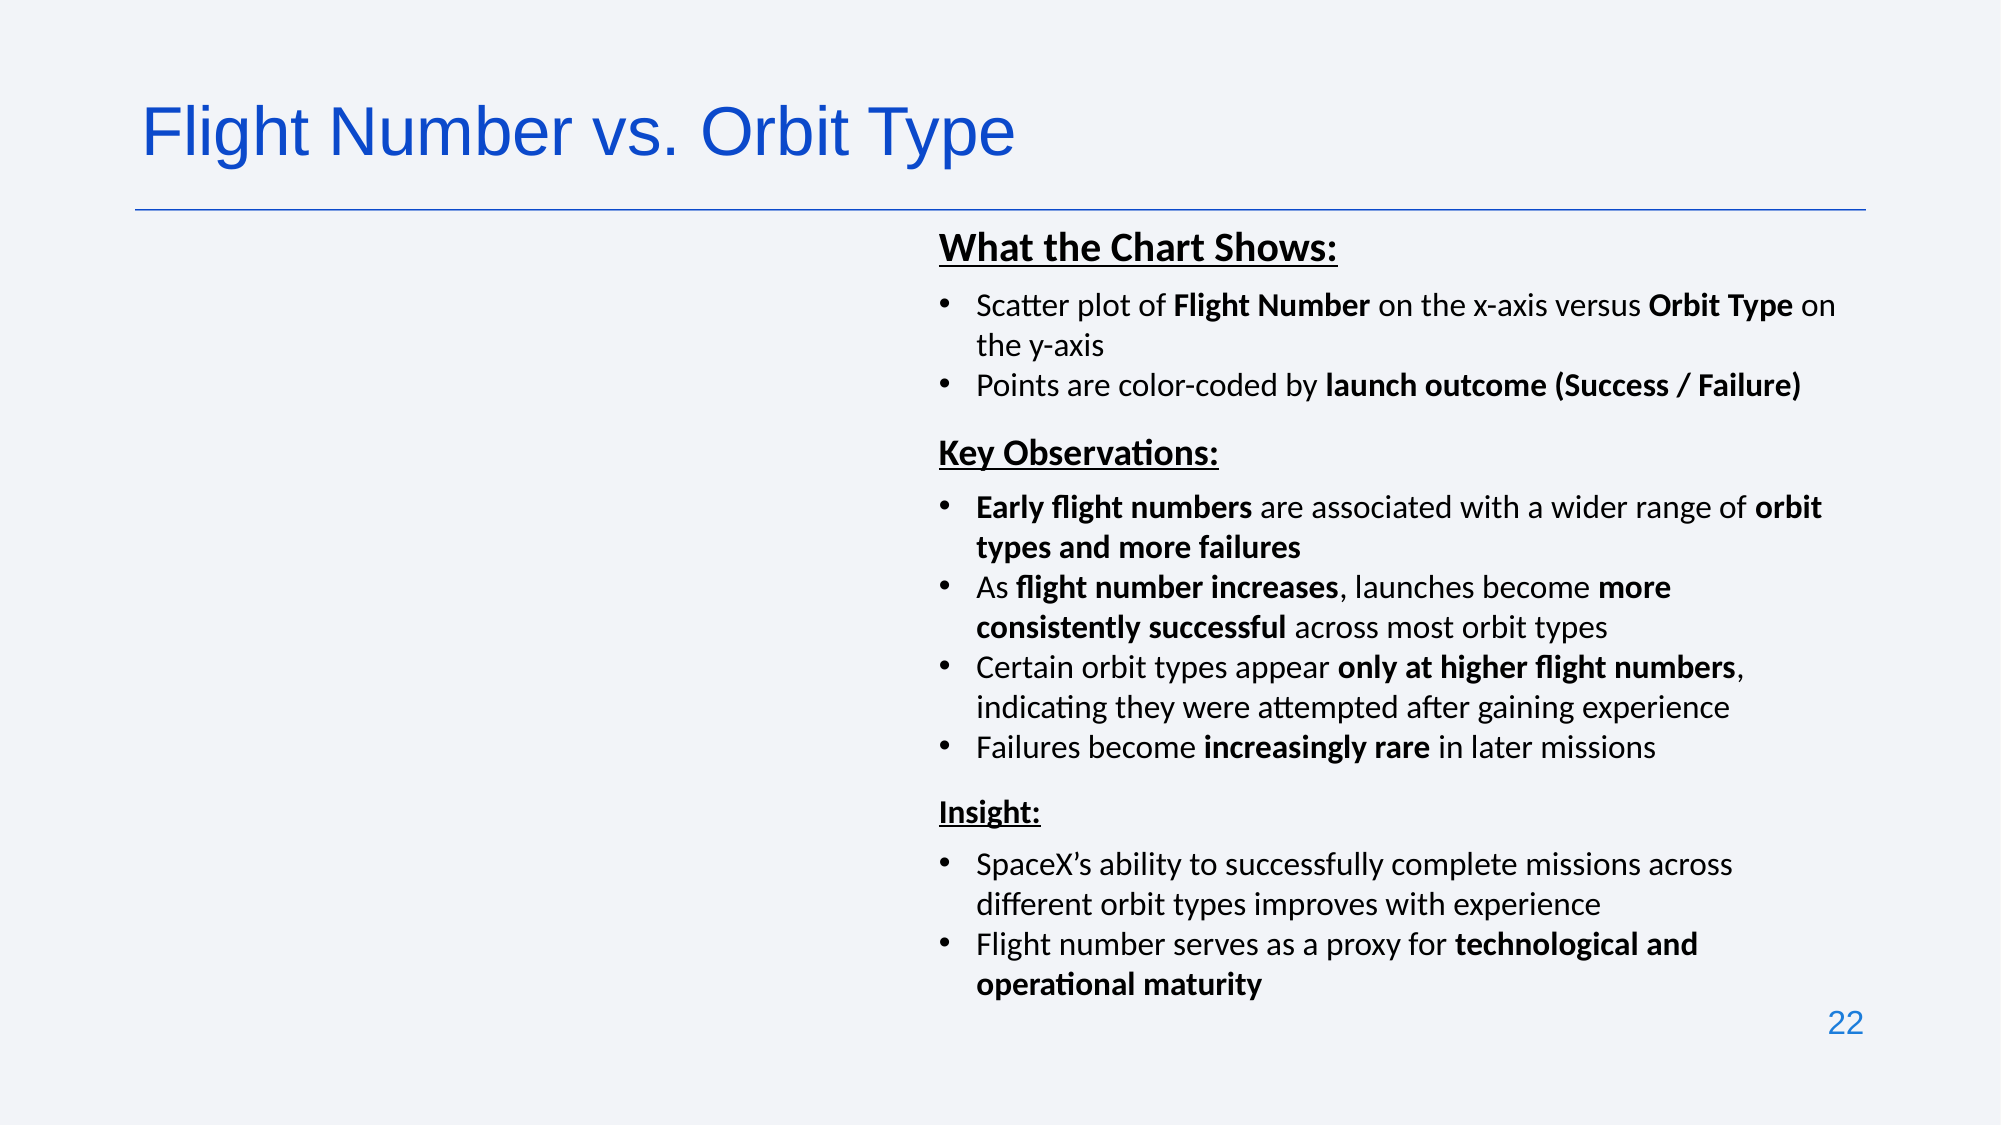

Flight Number vs. Orbit Type
What the Chart Shows:
Scatter plot of Flight Number on the x-axis versus Orbit Type on the y-axis
Points are color-coded by launch outcome (Success / Failure)
Key Observations:
Early flight numbers are associated with a wider range of orbit types and more failures
As flight number increases, launches become more consistently successful across most orbit types
Certain orbit types appear only at higher flight numbers, indicating they were attempted after gaining experience
Failures become increasingly rare in later missions
Insight:
SpaceX’s ability to successfully complete missions across different orbit types improves with experience
Flight number serves as a proxy for technological and operational maturity
22